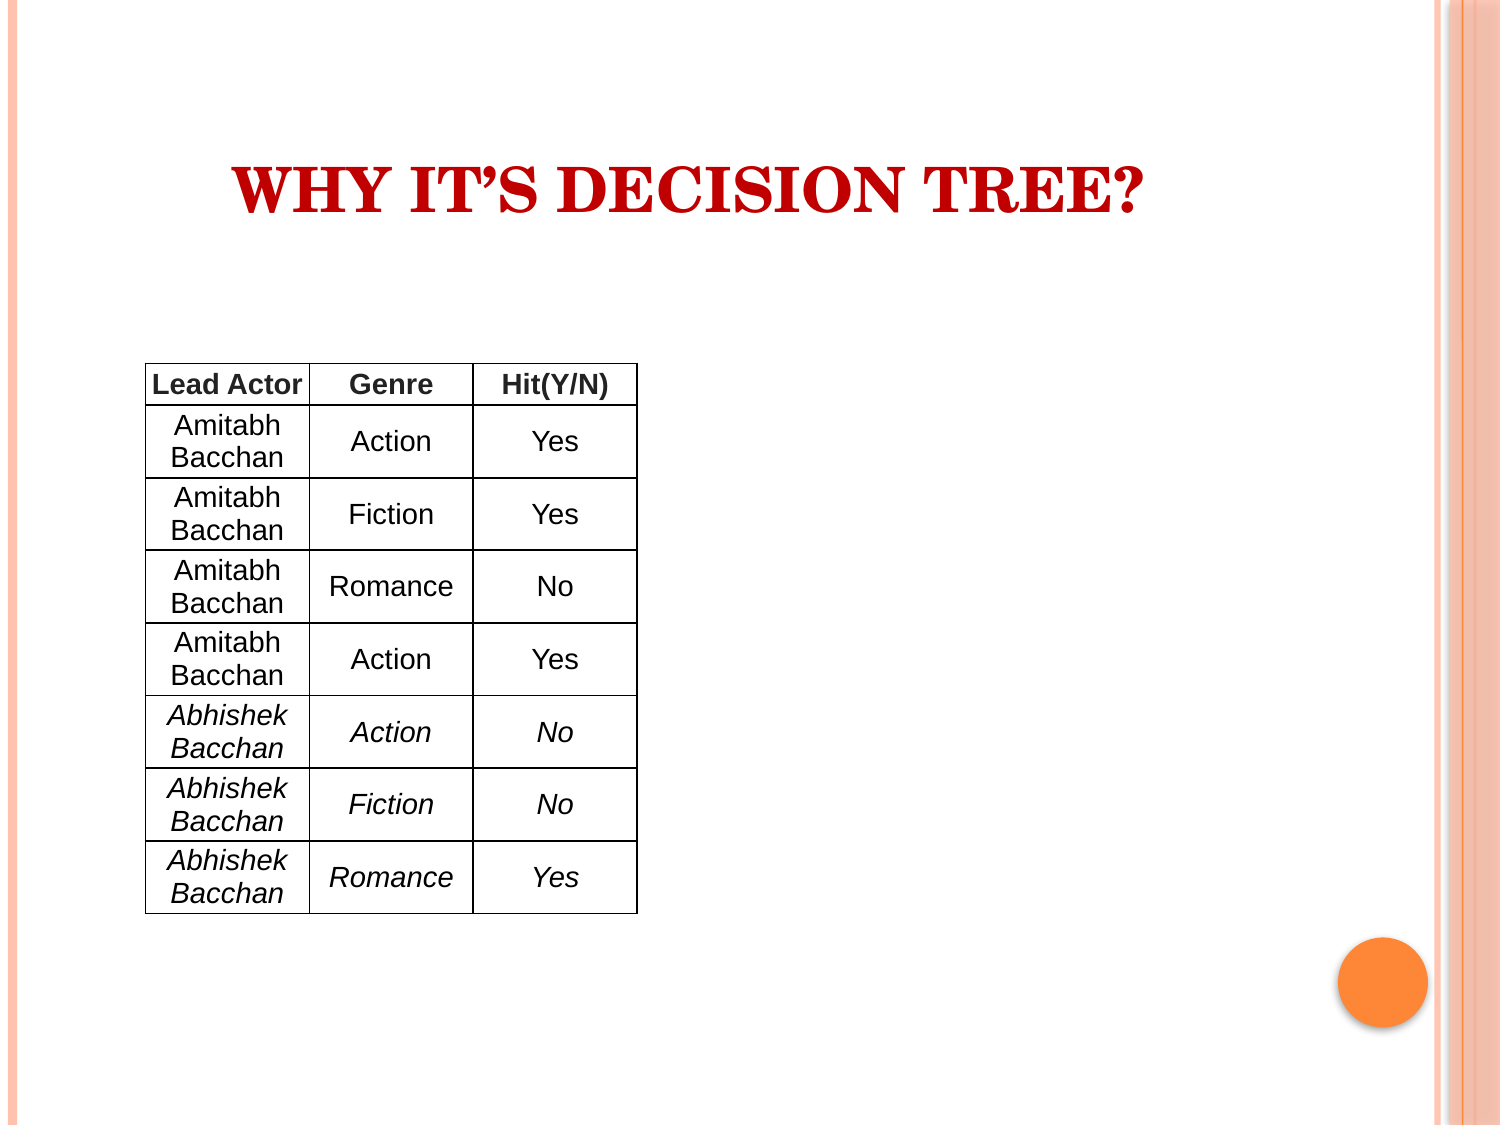

# Why it’s Decision Tree?
| Lead Actor | Genre | Hit(Y/N) |
| --- | --- | --- |
| Amitabh Bacchan | Action | Yes |
| Amitabh Bacchan | Fiction | Yes |
| Amitabh Bacchan | Romance | No |
| Amitabh Bacchan | Action | Yes |
| Abhishek Bacchan | Action | No |
| Abhishek Bacchan | Fiction | No |
| Abhishek Bacchan | Romance | Yes |